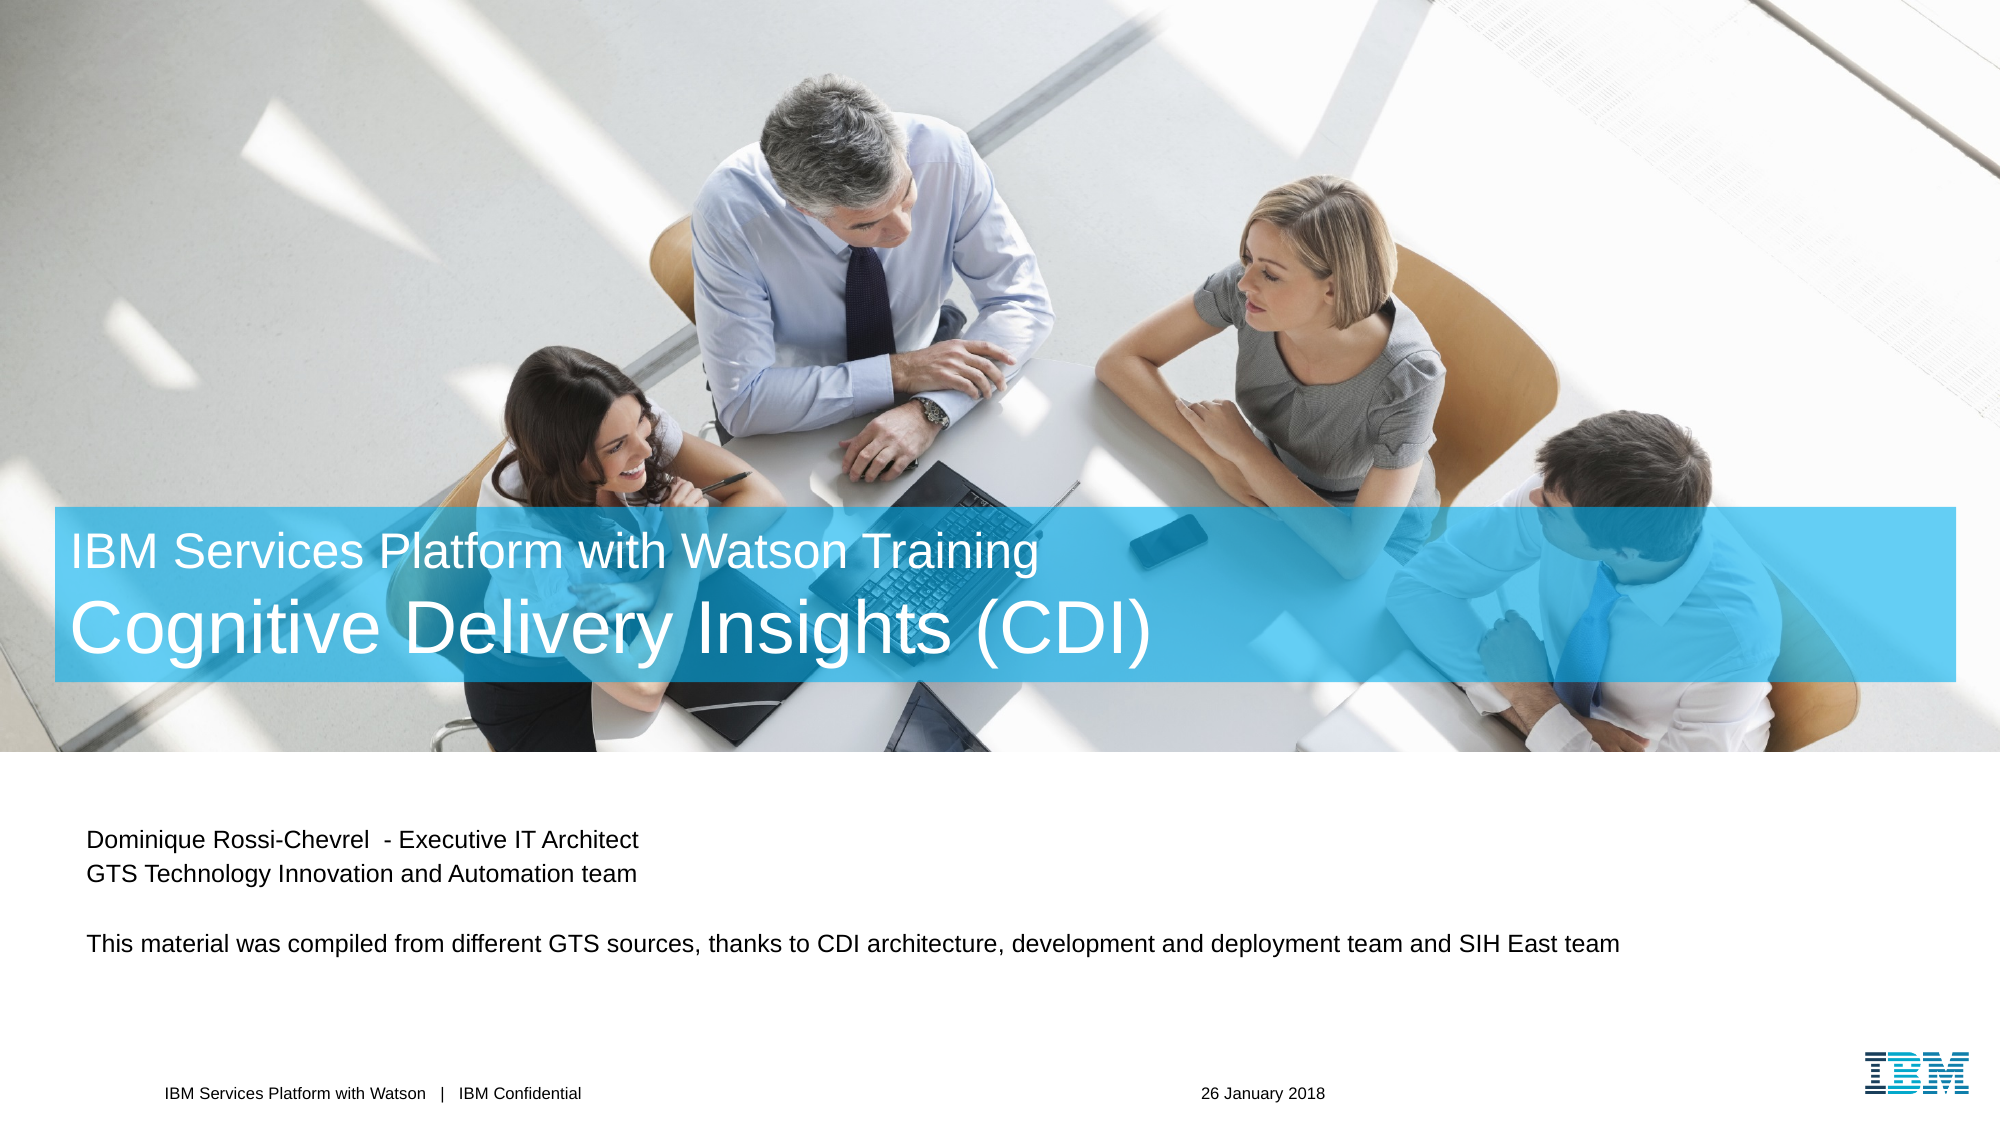

# IBM Services Platform with Watson Training Cognitive Delivery Insights (CDI)
Dominique Rossi-Chevrel  - Executive IT Architect
GTS Technology Innovation and Automation team

This material was compiled from different GTS sources, thanks to CDI architecture, development and deployment team and SIH East team
IBM Services Platform with Watson   |   IBM Confidential
26 January 2018